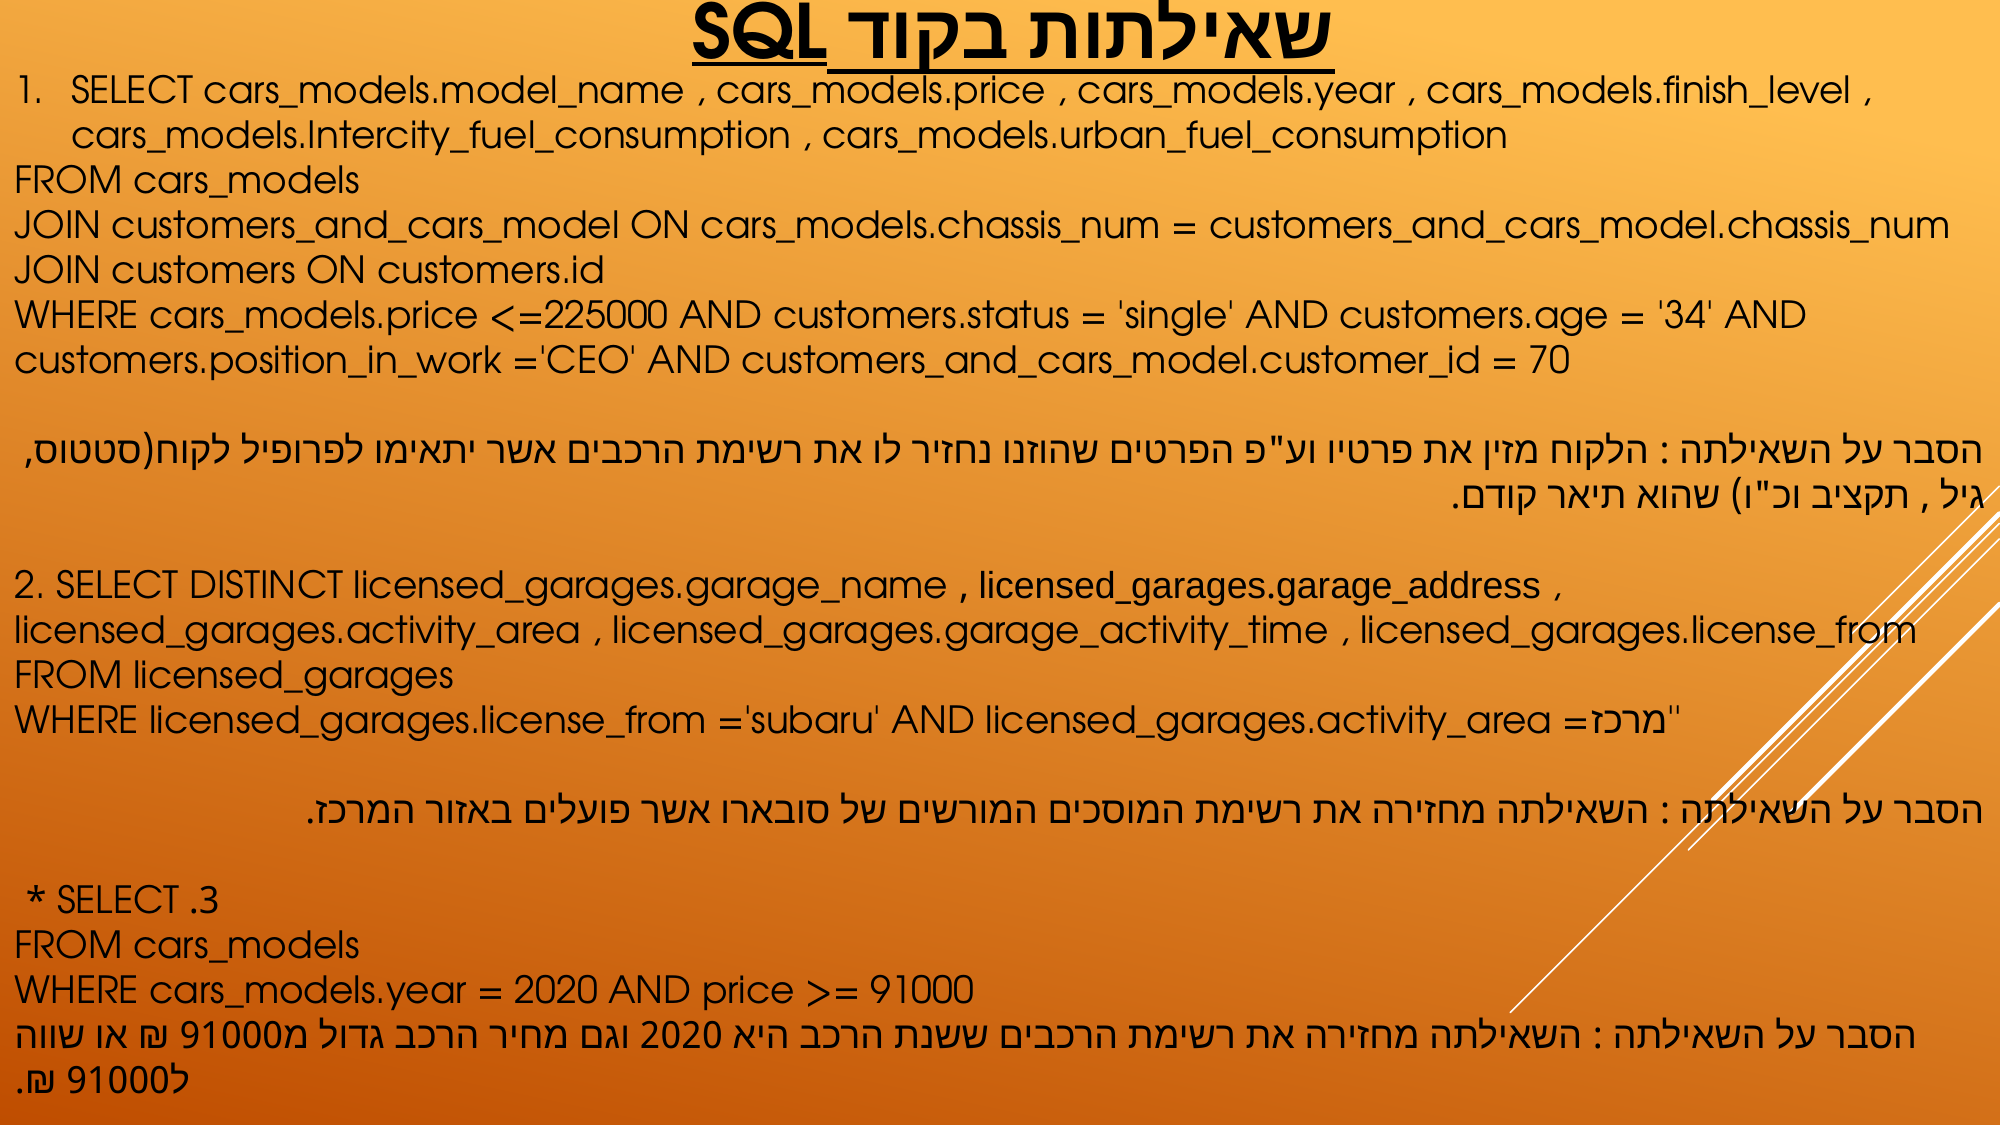

# שאילתות בקוד SQL
SELECT cars_models.model_name , cars_models.price , cars_models.year , cars_models.finish_level , cars_models.Intercity_fuel_consumption , cars_models.urban_fuel_consumption
FROM cars_models
JOIN customers_and_cars_model ON cars_models.chassis_num = customers_and_cars_model.chassis_num
JOIN customers ON customers.id
WHERE cars_models.price <=225000 AND customers.status = 'single' AND customers.age = '34' AND customers.position_in_work ='CEO' AND customers_and_cars_model.customer_id = 70

הסבר על השאילתה : הלקוח מזין את פרטיו וע"פ הפרטים שהוזנו נחזיר לו את רשימת הרכבים אשר יתאימו לפרופיל לקוח(סטטוס, גיל , תקציב וכ"ו) שהוא תיאר קודם.

2. SELECT DISTINCT licensed_garages.garage_name‏ , licensed_garages.garage_address‏ , licensed_garages.activity_area , licensed_garages.garage_activity_time , licensed_garages.license_from
FROM licensed_garages
WHERE licensed_garages.license_from ='subaru' AND licensed_garages.activity_area =מרכז''

הסבר על השאילתה : השאילתה מחזירה את רשימת המוסכים המורשים של סובארו אשר פועלים באזור המרכז.

3. SELECT *
FROM cars_models
WHERE cars_models.year = 2020 AND price >= 91000
הסבר על השאילתה : השאילתה מחזירה את רשימת הרכבים ששנת הרכב היא 2020 וגם מחיר הרכב גדול מ91000 ₪ או שווה ל91000 ₪.